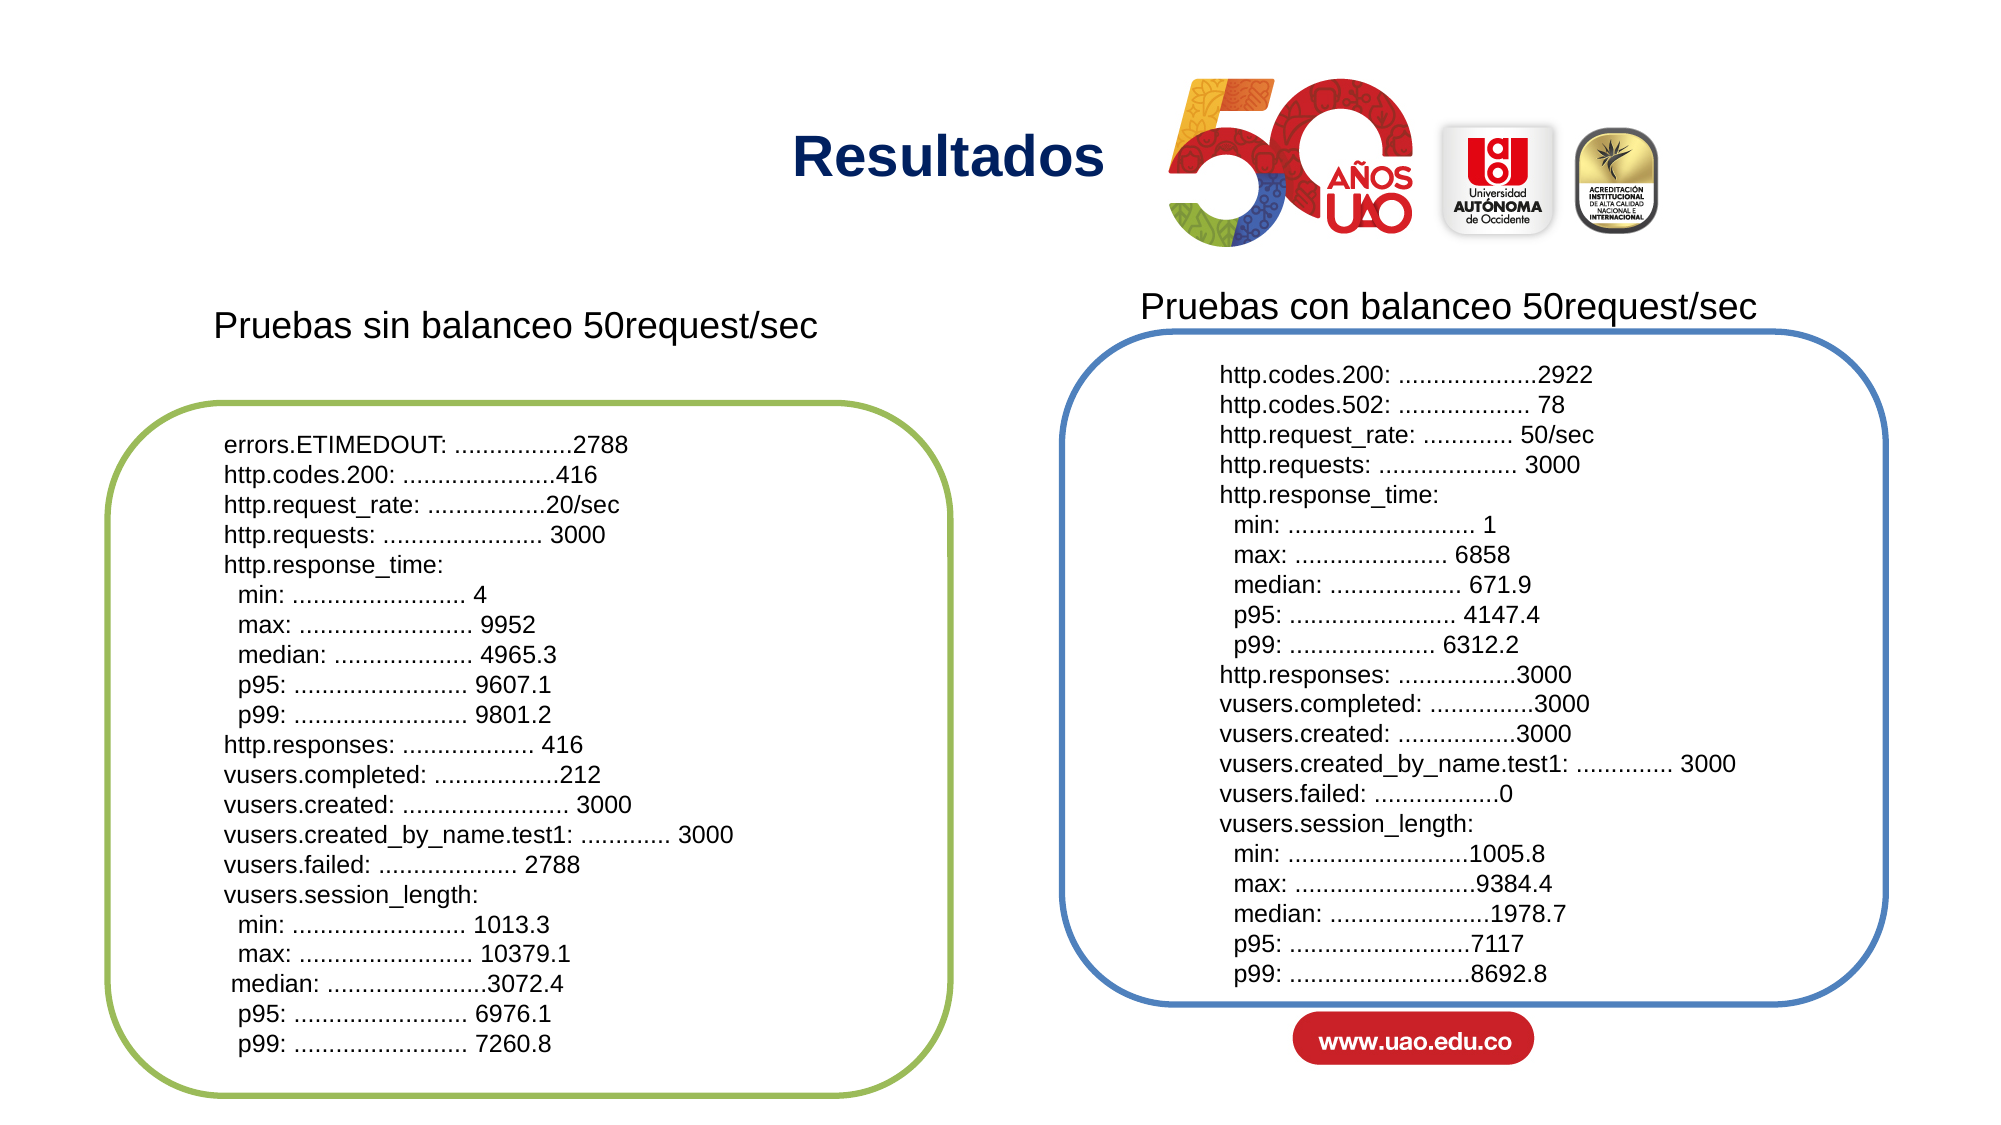

Resultados
Pruebas con balanceo 50request/sec

Pruebas sin balanceo 50request/sec

http.codes.200: ....................2922
http.codes.502: ................... 78
http.request_rate: ............. 50/sec
http.requests: .................... 3000
http.response_time:
  min: ........................... 1
  max: ...................... 6858
  median: ................... 671.9
  p95: ........................ 4147.4
  p99: ..................... 6312.2
http.responses: .................3000
vusers.completed: ...............3000
vusers.created: .................3000
vusers.created_by_name.test1: .............. 3000
vusers.failed: ..................0
vusers.session_length:
  min: ..........................1005.8
  max: ..........................9384.4
  median: .......................1978.7
  p95: ..........................7117
  p99: ..........................8692.8

errors.ETIMEDOUT: .................2788
http.codes.200: ......................416
http.request_rate: .................20/sec
http.requests: ....................... 3000
http.response_time:
  min: ......................... 4
  max: ......................... 9952
  median: .................... 4965.3
  p95: ......................... 9607.1
  p99: ......................... 9801.2
http.responses: ................... 416
vusers.completed: ..................212
vusers.created: ........................ 3000
vusers.created_by_name.test1: ............. 3000
vusers.failed: .................... 2788
vusers.session_length:
  min: ......................... 1013.3
  max: ......................... 10379.1
 median: .......................3072.4
  p95: ......................... 6976.1
  p99: ......................... 7260.8